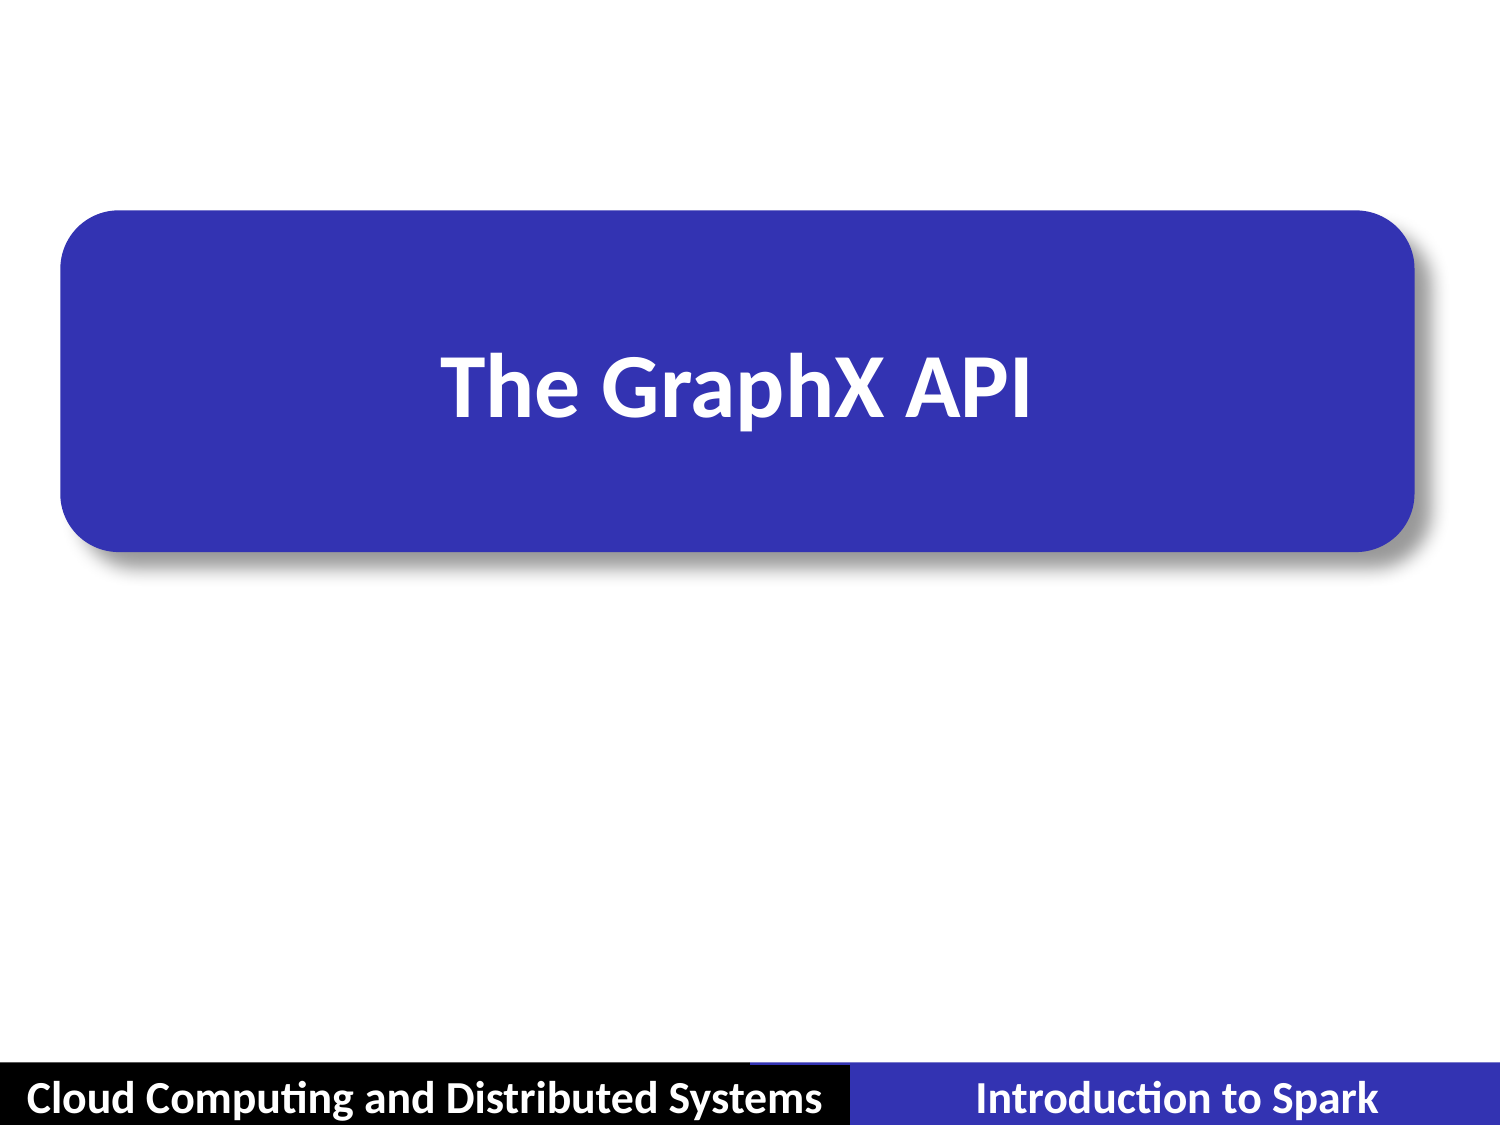

# The GraphX API
Cloud Computing and Distributed Systems
Introduction to Spark